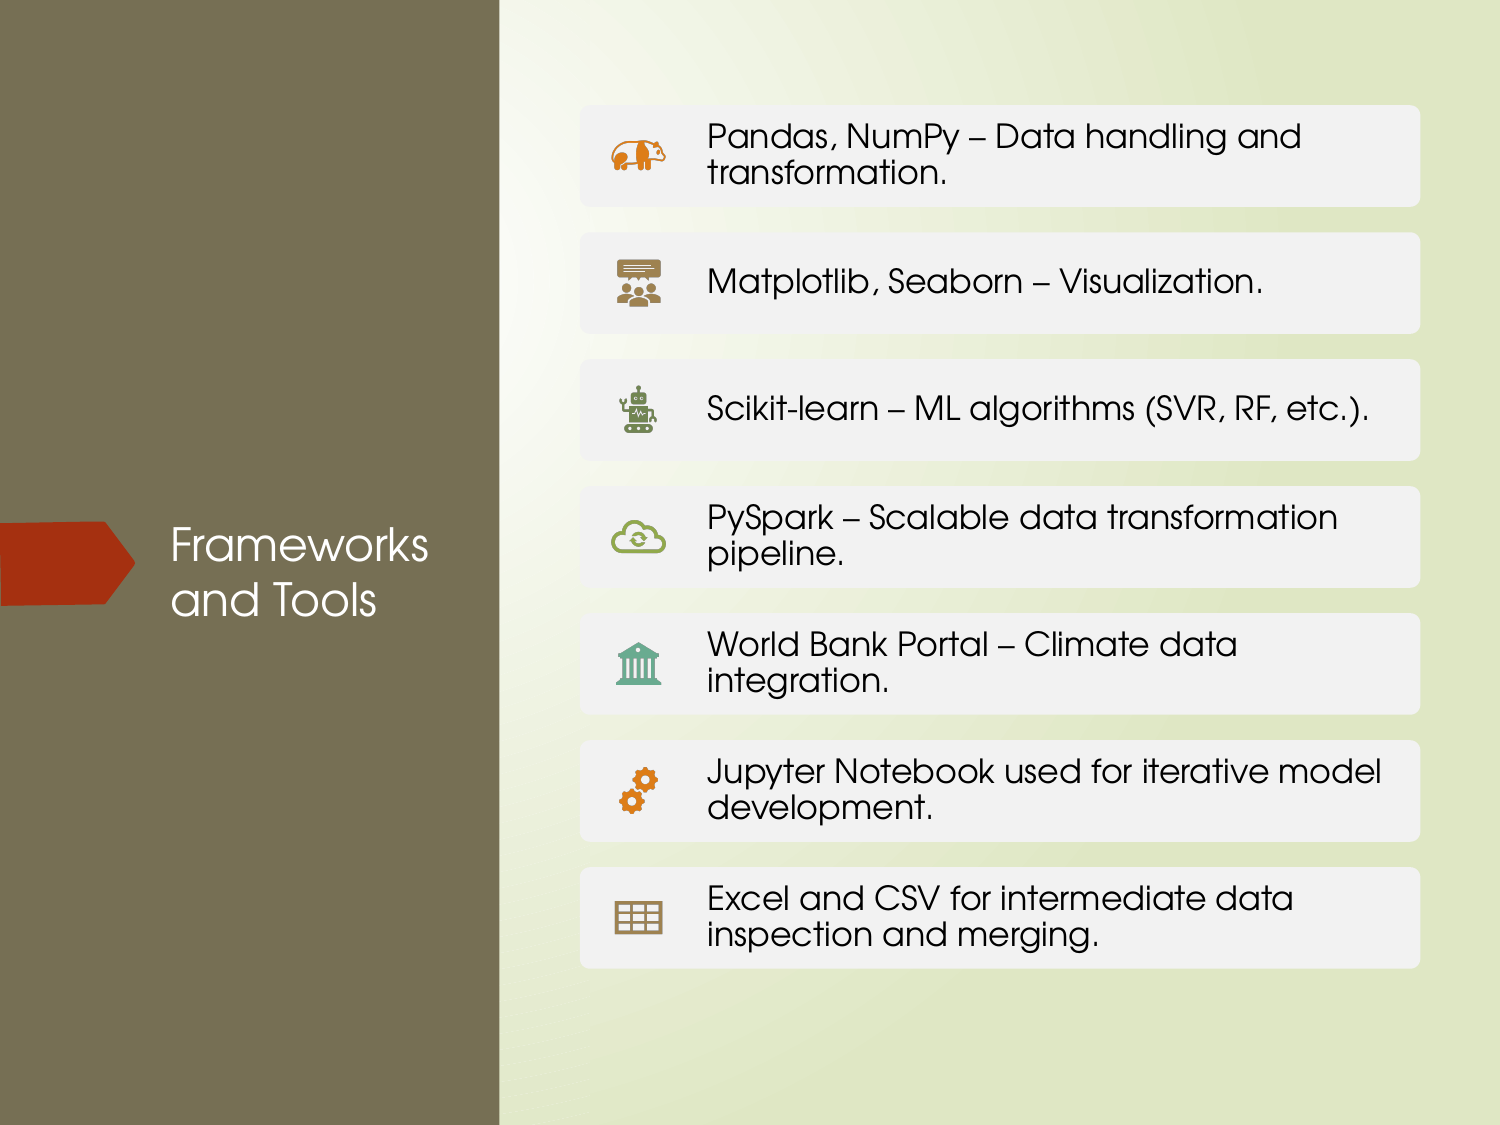

Pandas, NumPy – Data handling and transformation.
Matplotlib, Seaborn – Visualization.
Scikit-learn – ML algorithms (SVR, RF, etc.).
PySpark – Scalable data transformation pipeline.
World Bank Portal – Climate data integration.
Jupyter Notebook used for iterative model development.
Excel and CSV for intermediate data inspection and merging.
# Frameworks and Tools